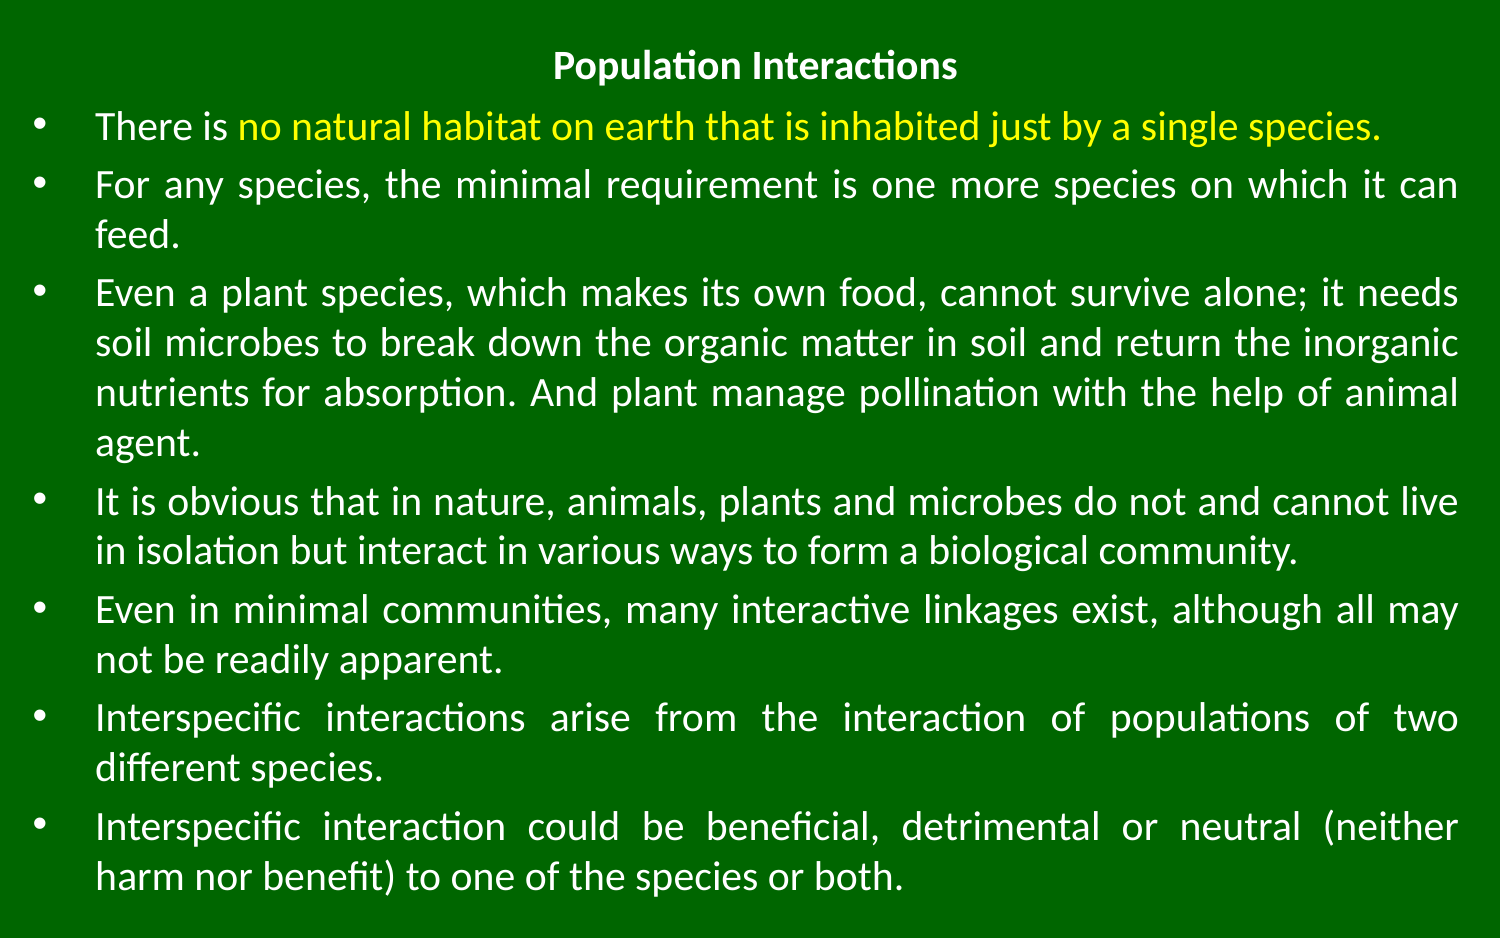

# Population Interactions
There is no natural habitat on earth that is inhabited just by a single species.
For any species, the minimal requirement is one more species on which it can feed.
Even a plant species, which makes its own food, cannot survive alone; it needs soil microbes to break down the organic matter in soil and return the inorganic nutrients for absorption. And plant manage pollination with the help of animal agent.
It is obvious that in nature, animals, plants and microbes do not and cannot live in isolation but interact in various ways to form a biological community.
Even in minimal communities, many interactive linkages exist, although all may not be readily apparent.
Interspecific interactions arise from the interaction of populations of two different species.
Interspecific interaction could be beneficial, detrimental or neutral (neither harm nor benefit) to one of the species or both.